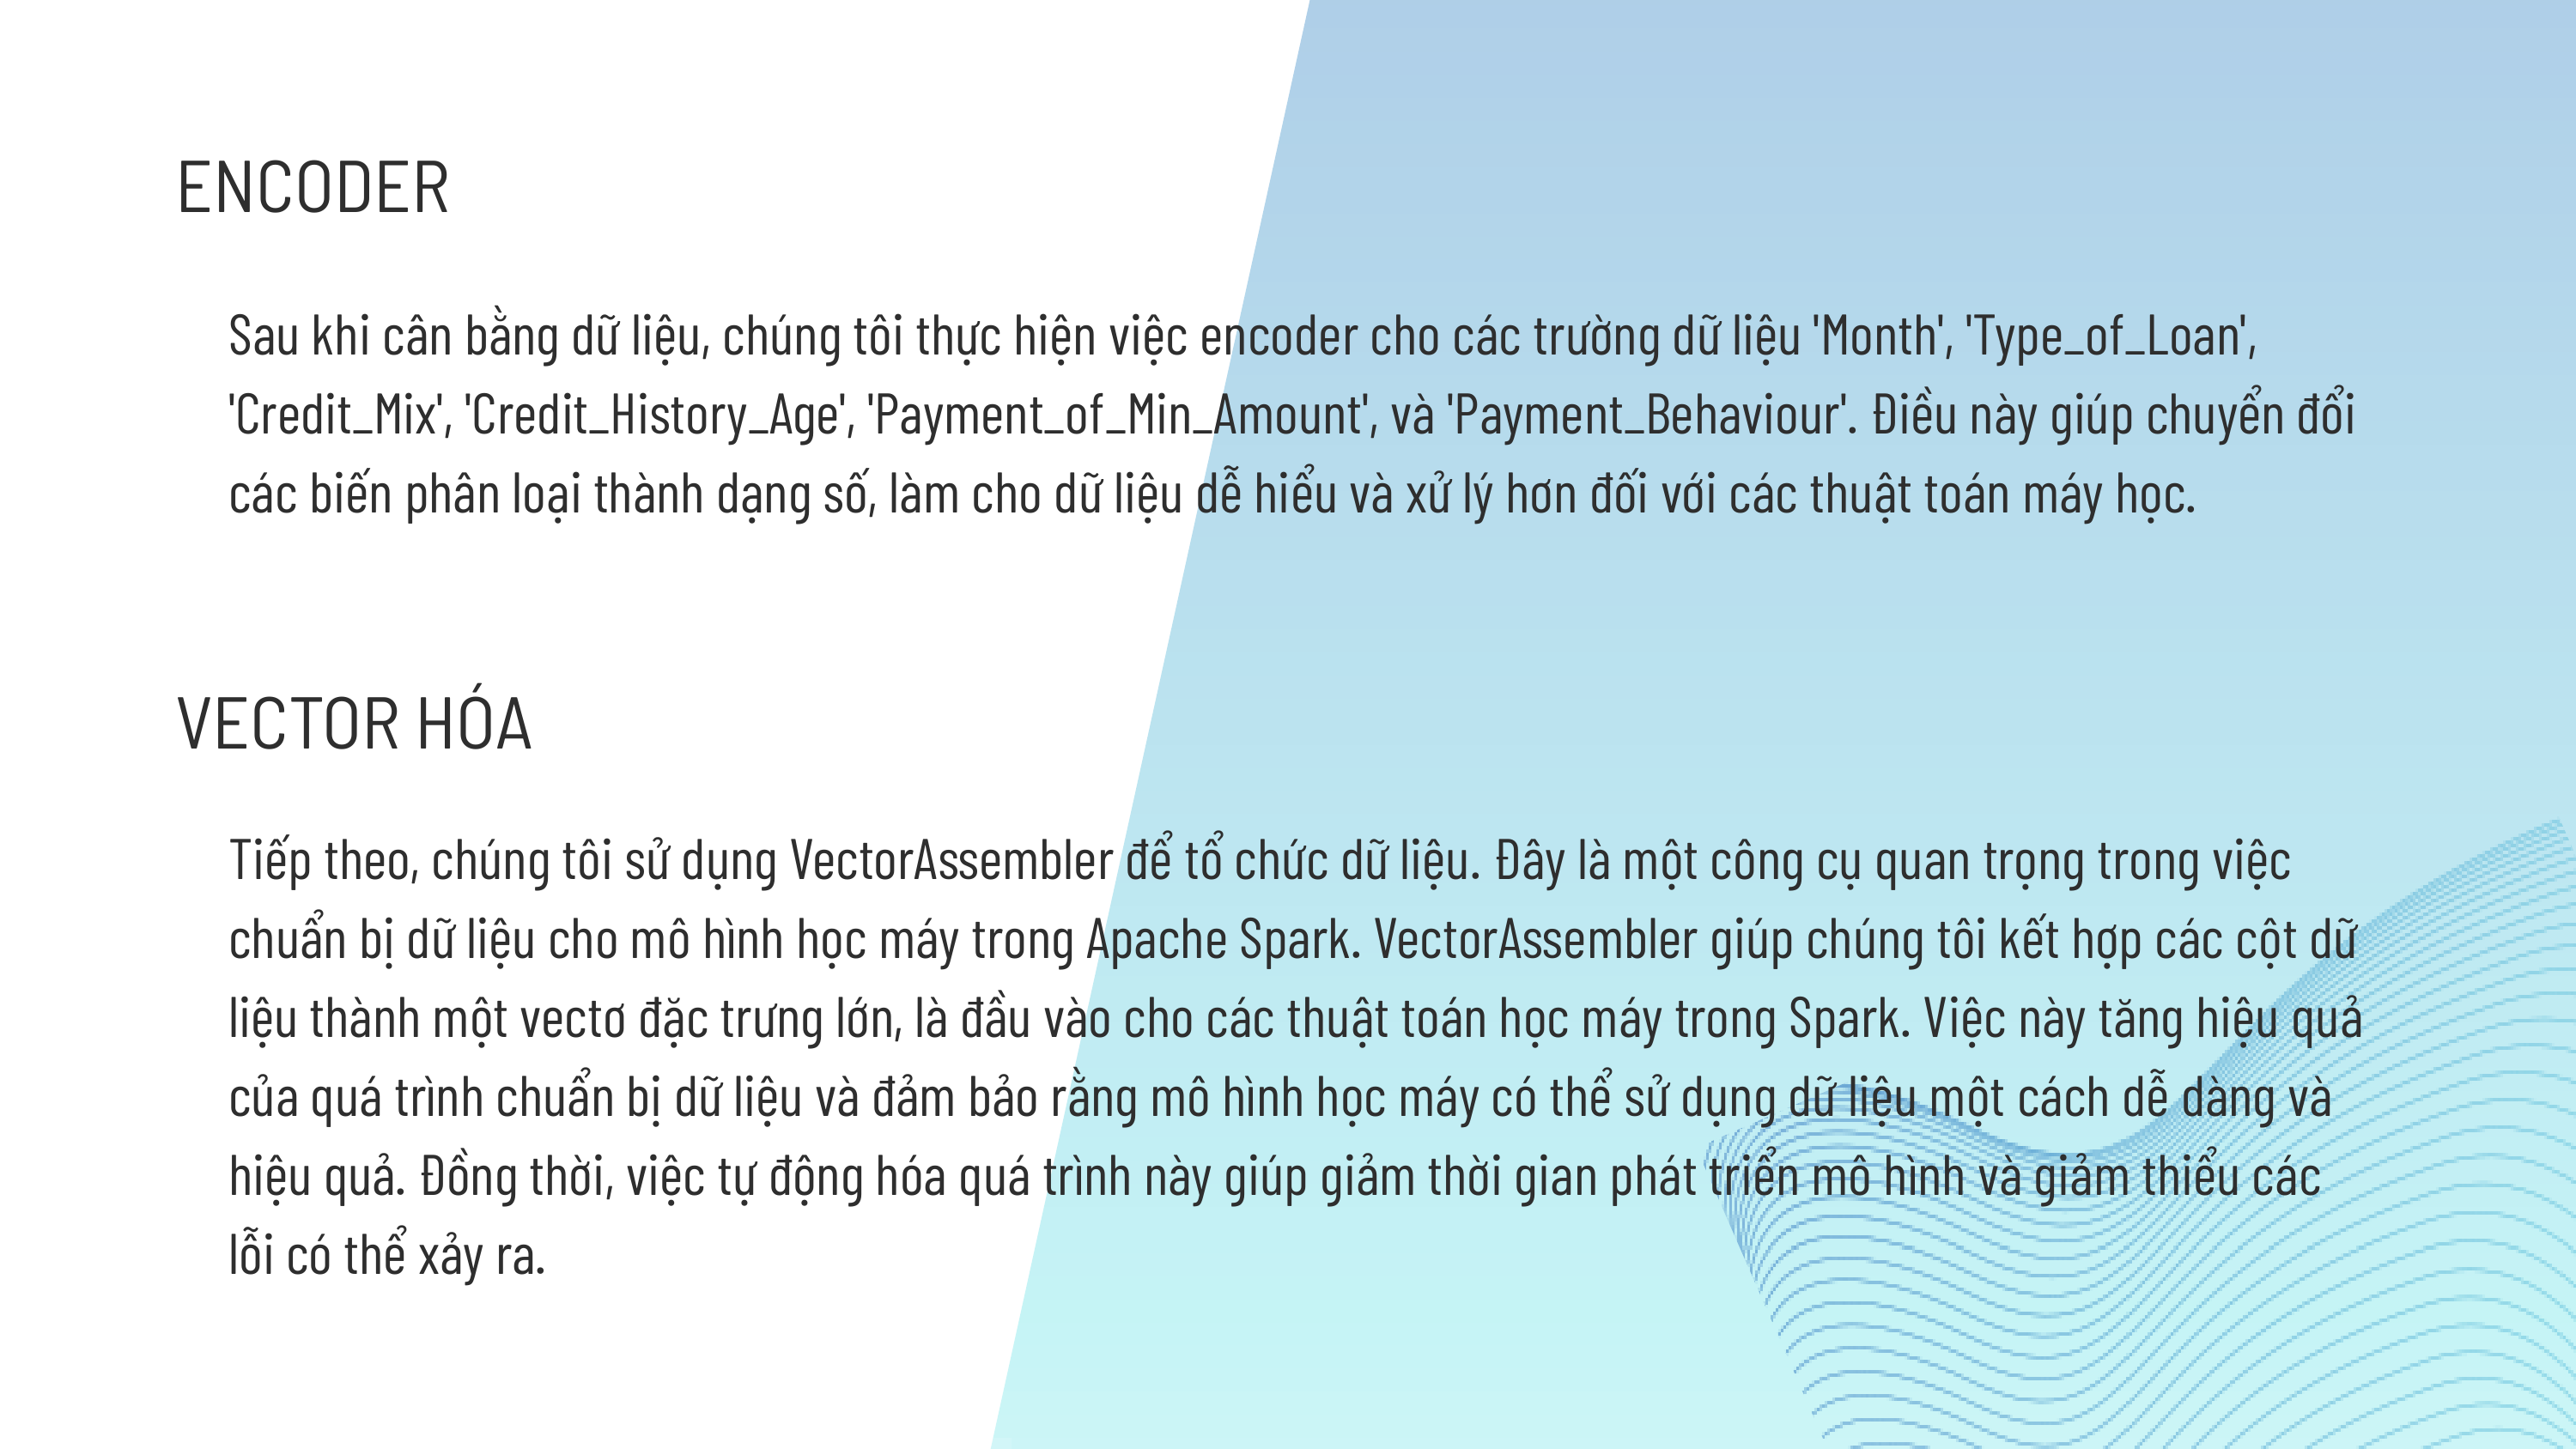

ENCODER
Sau khi cân bằng dữ liệu, chúng tôi thực hiện việc encoder cho các trường dữ liệu 'Month', 'Type_of_Loan', 'Credit_Mix', 'Credit_History_Age', 'Payment_of_Min_Amount', và 'Payment_Behaviour'. Điều này giúp chuyển đổi các biến phân loại thành dạng số, làm cho dữ liệu dễ hiểu và xử lý hơn đối với các thuật toán máy học.
VECTOR HÓA
Tiếp theo, chúng tôi sử dụng VectorAssembler để tổ chức dữ liệu. Đây là một công cụ quan trọng trong việc chuẩn bị dữ liệu cho mô hình học máy trong Apache Spark. VectorAssembler giúp chúng tôi kết hợp các cột dữ liệu thành một vectơ đặc trưng lớn, là đầu vào cho các thuật toán học máy trong Spark. Việc này tăng hiệu quả của quá trình chuẩn bị dữ liệu và đảm bảo rằng mô hình học máy có thể sử dụng dữ liệu một cách dễ dàng và hiệu quả. Đồng thời, việc tự động hóa quá trình này giúp giảm thời gian phát triển mô hình và giảm thiểu các lỗi có thể xảy ra.